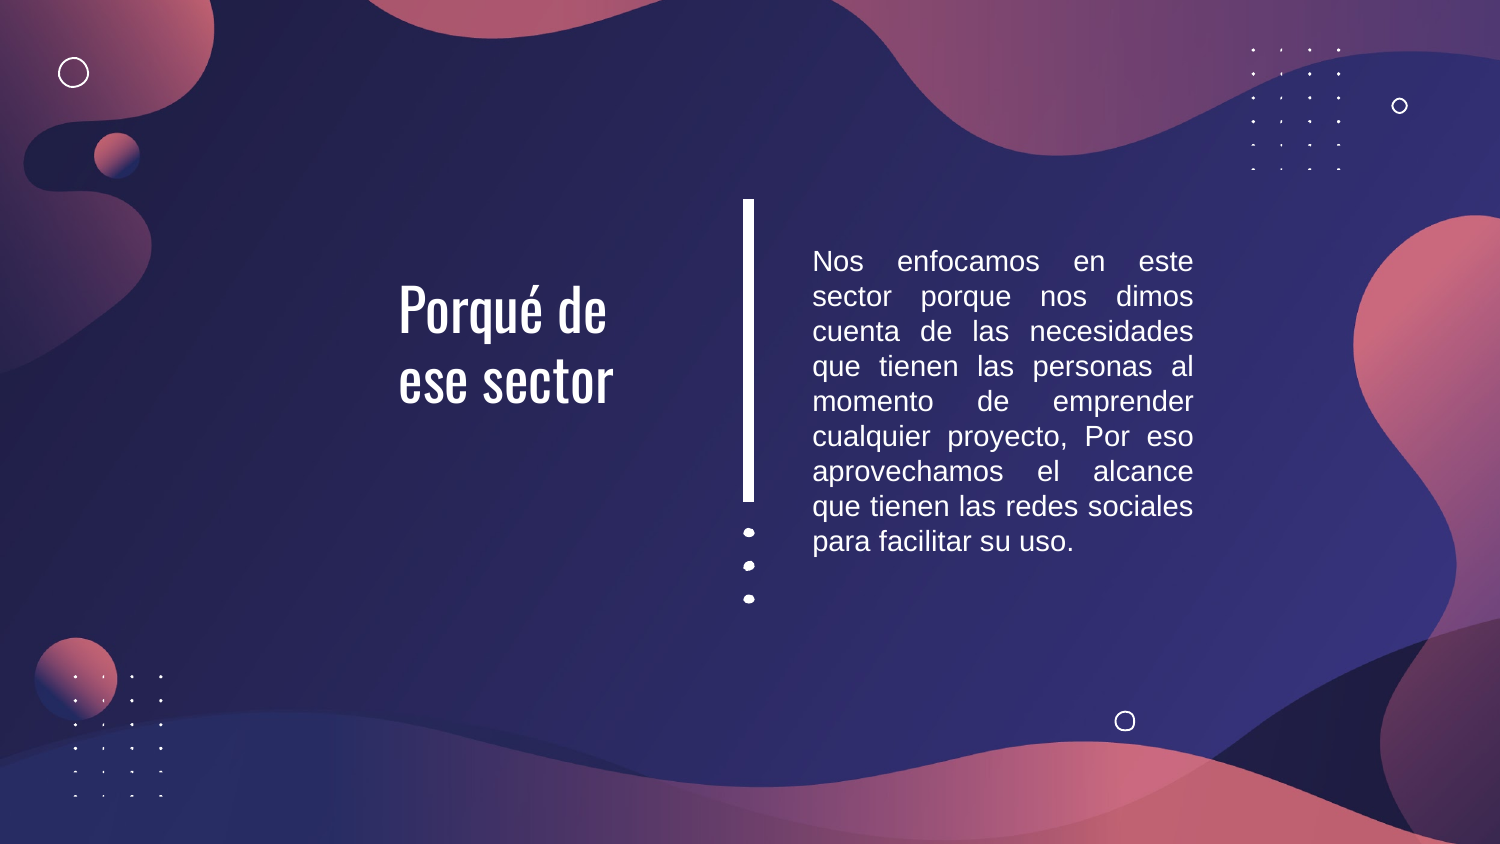

Nos enfocamos en este sector porque nos dimos cuenta de las necesidades que tienen las personas al momento de emprender cualquier proyecto, Por eso aprovechamos el alcance que tienen las redes sociales para facilitar su uso.
# Porqué de ese sector